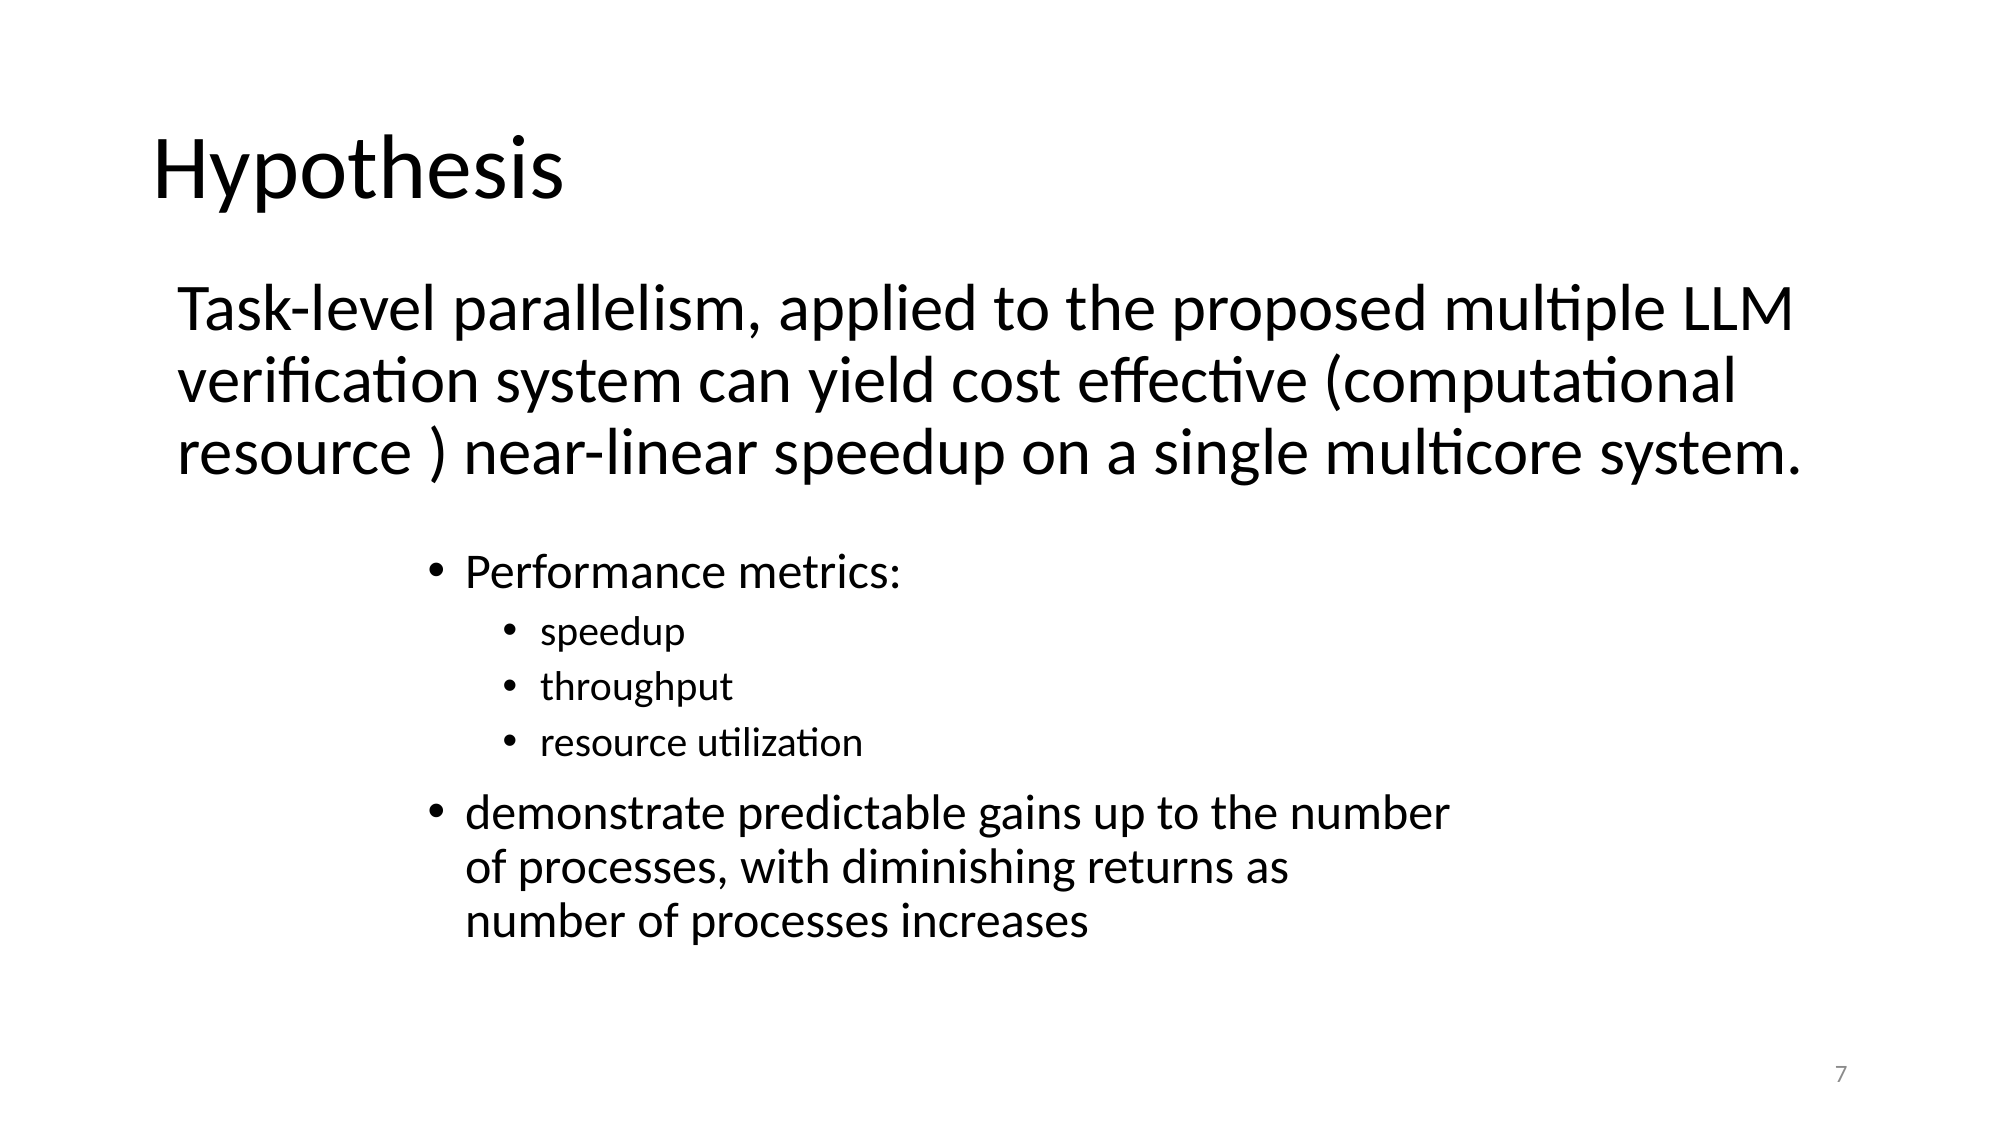

# Hypothesis
Task-level parallelism, applied to the proposed multiple LLM verification system can yield cost effective (computational resource ) near-linear speedup on a single multicore system.

Performance metrics:
speedup
throughput
resource utilization
demonstrate predictable gains up to the number of processes, with diminishing returns as number of processes increases

7